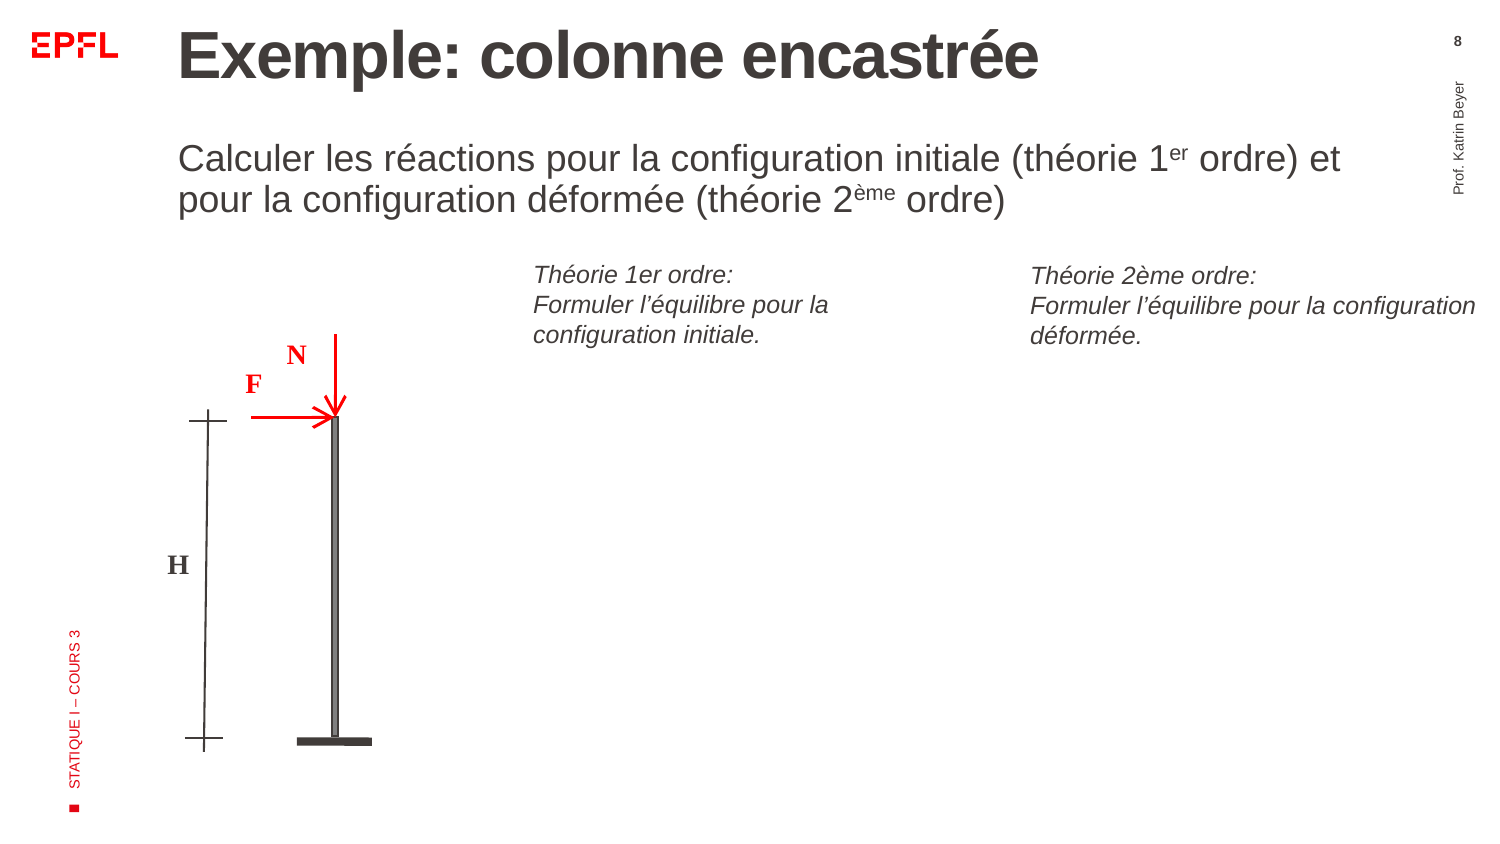

# Exemple: colonne encastrée
8
Calculer les réactions pour la configuration initiale (théorie 1er ordre) et pour la configuration déformée (théorie 2ème ordre)

Théorie 1er ordre:
Formuler l’équilibre pour la configuration initiale.
Théorie 2ème ordre:
Formuler l’équilibre pour la configuration déformée.
Prof. Katrin Beyer
N
F
H

STATIQUE I – COURS 3